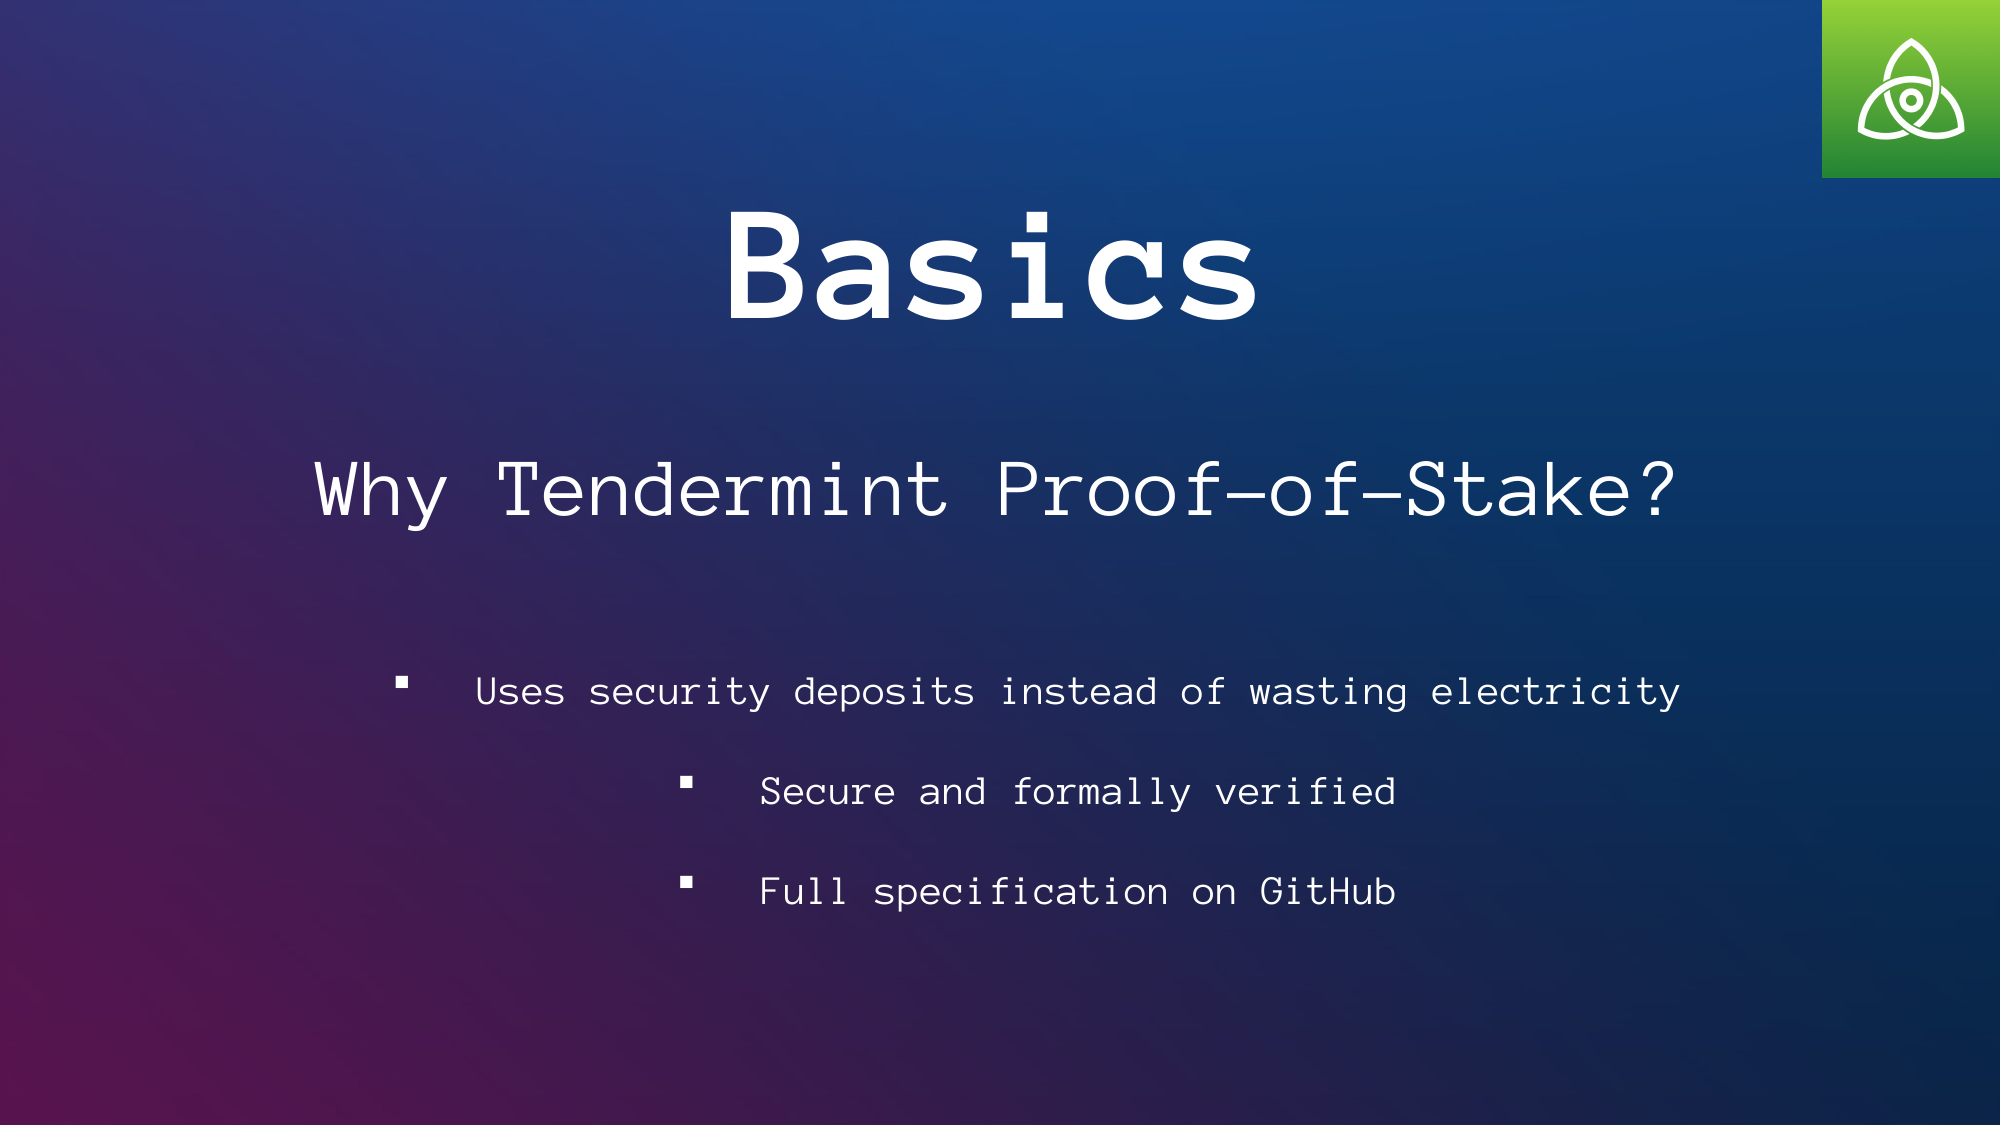

Basics
Why Tendermint Proof-of-Stake?
Uses security deposits instead of wasting electricity

Secure and formally verified

Full specification on GitHub